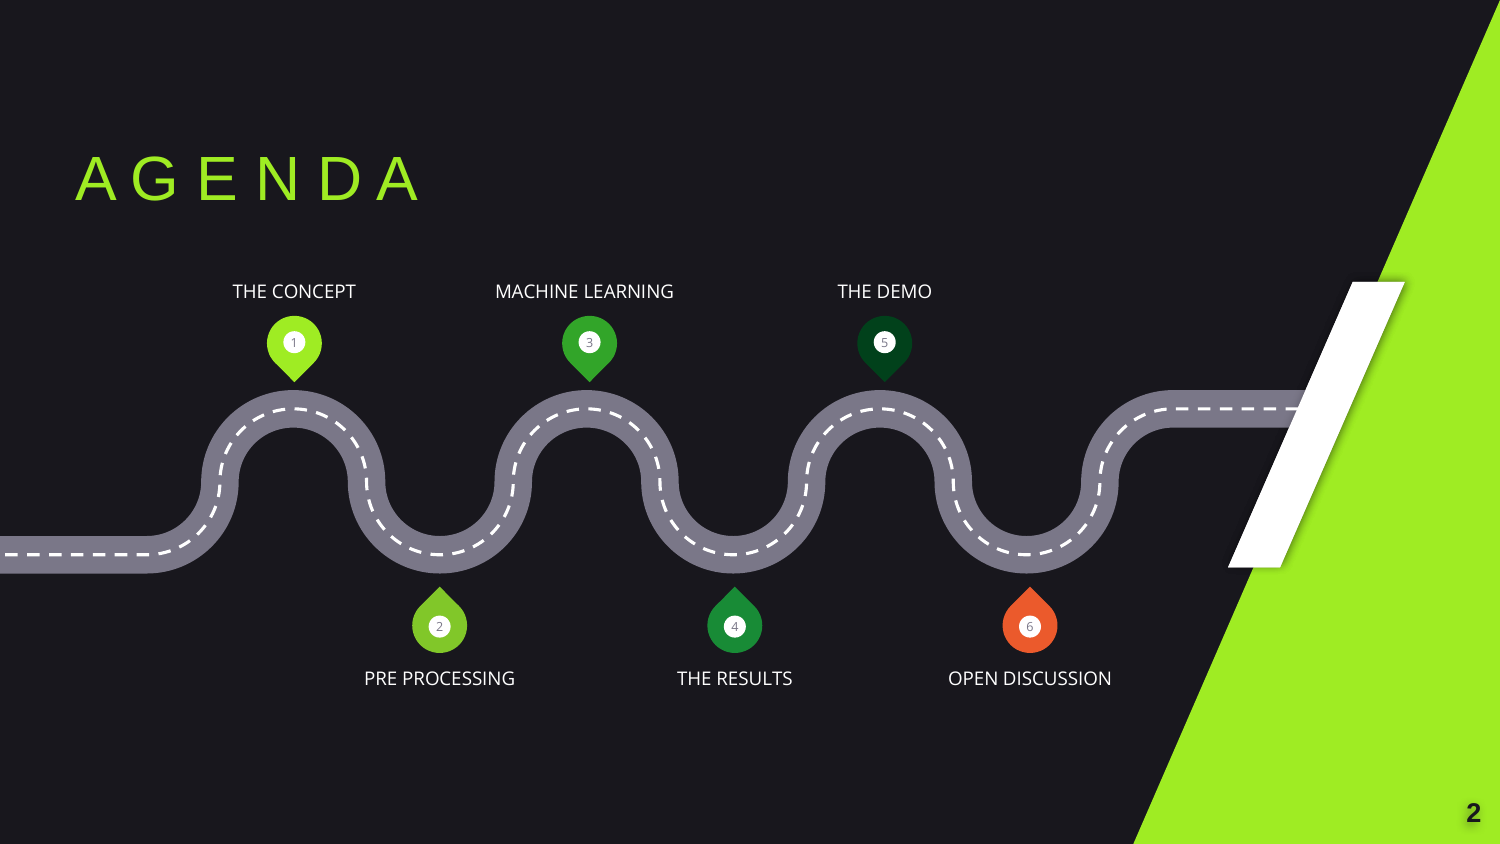

A G E N D A
THE CONCEPT
MACHINE LEARNING
THE DEMO

1

3

5

2

4

6
PRE PROCESSING
THE RESULTS
OPEN DISCUSSION
2